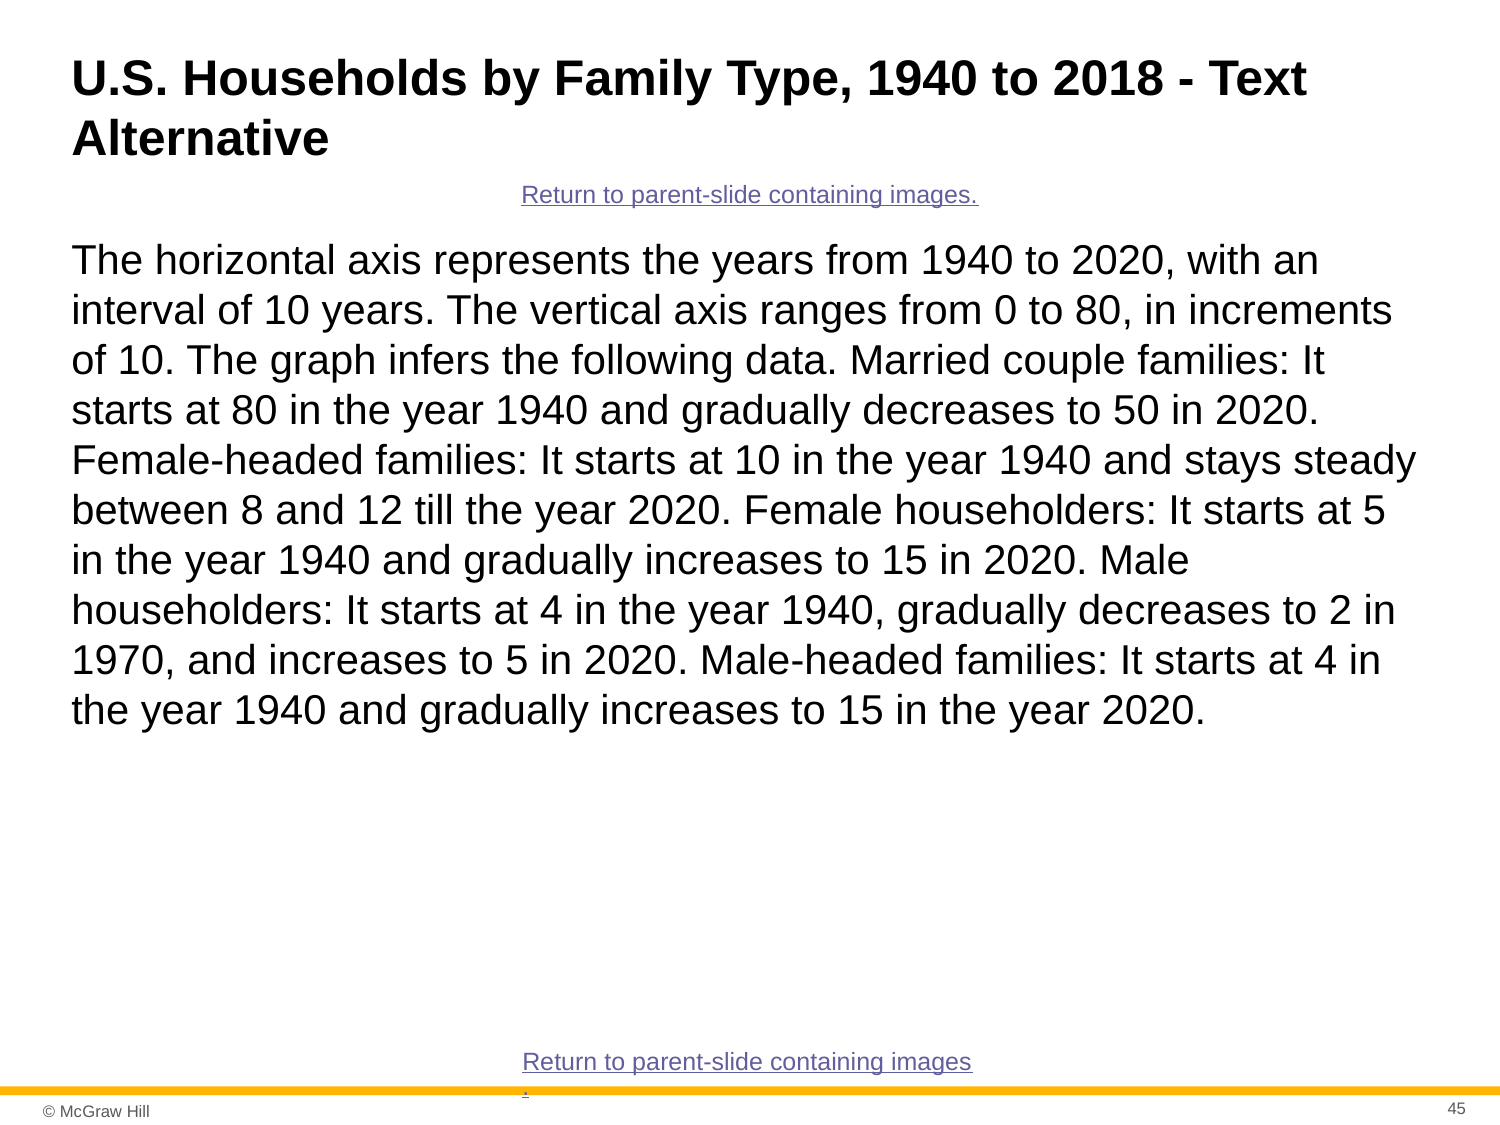

# U.S. Households by Family Type, 1940 to 2018 - Text Alternative
Return to parent-slide containing images.
The horizontal axis represents the years from 1940 to 2020, with an interval of 10 years. The vertical axis ranges from 0 to 80, in increments of 10. The graph infers the following data. Married couple families: It starts at 80 in the year 1940 and gradually decreases to 50 in 2020. Female-headed families: It starts at 10 in the year 1940 and stays steady between 8 and 12 till the year 2020. Female householders: It starts at 5 in the year 1940 and gradually increases to 15 in 2020. Male householders: It starts at 4 in the year 1940, gradually decreases to 2 in 1970, and increases to 5 in 2020. Male-headed families: It starts at 4 in the year 1940 and gradually increases to 15 in the year 2020.
Return to parent-slide containing images.